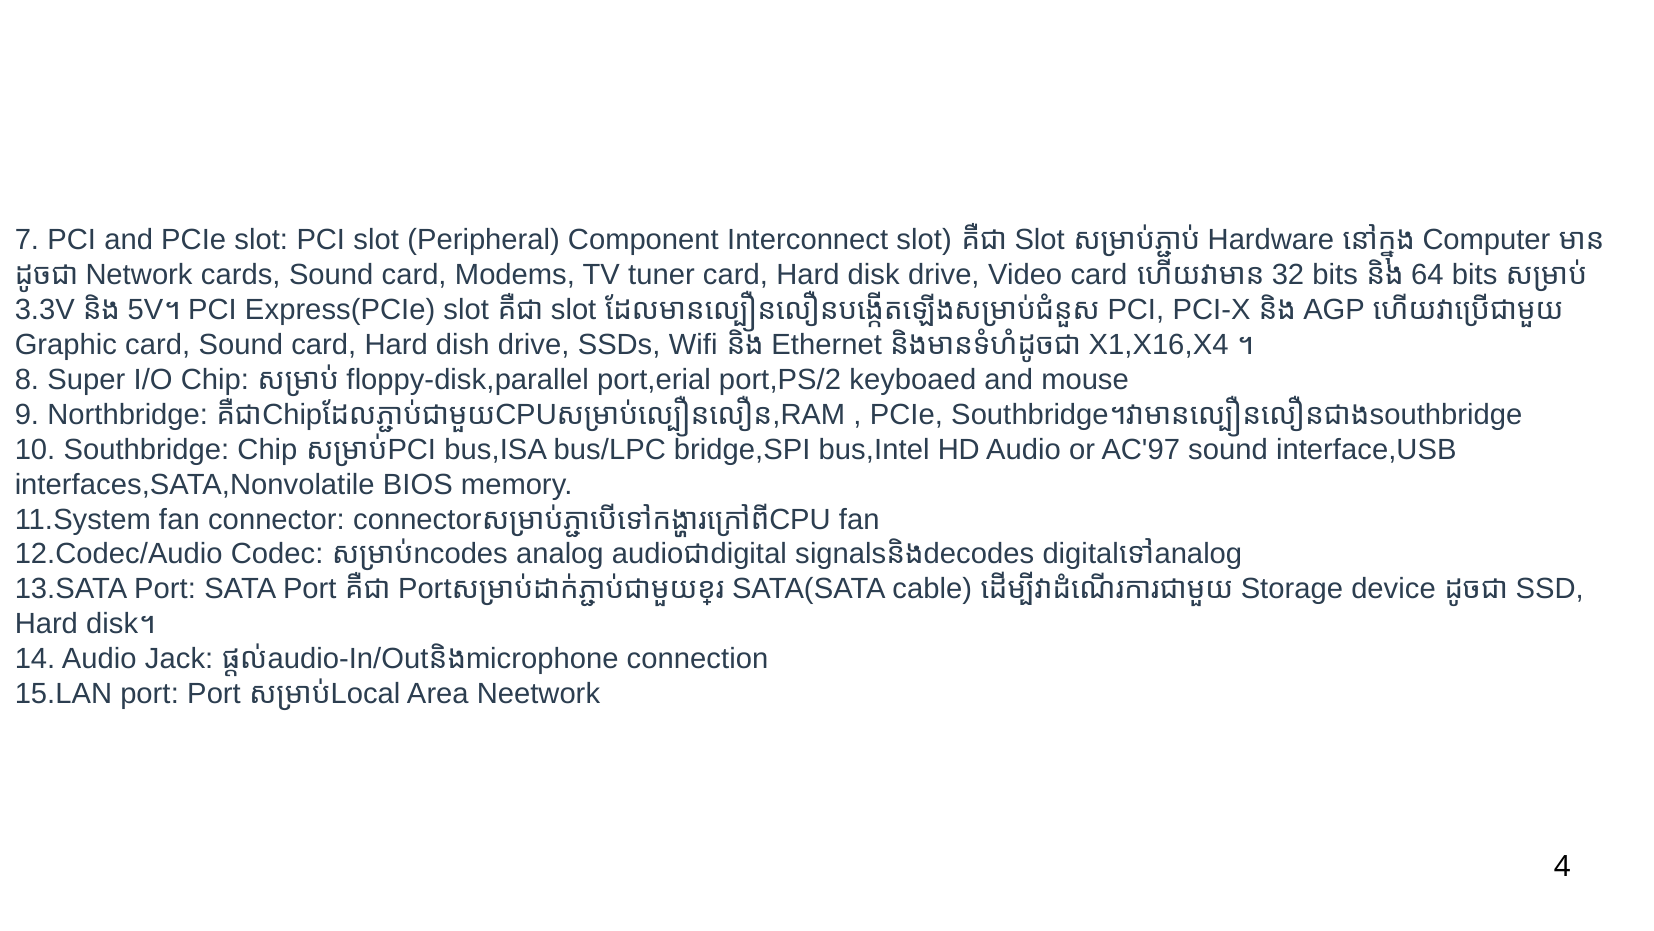

7. PCI and PCIe slot: PCI slot (Peripheral) Component Interconnect slot) គឺជា Slot​ សម្រាប់ភ្ជាប់ Hardware នៅក្នុង Computer មានដូចជា Network cards, Sound card, Modems, TV tuner card, Hard disk drive, Video card​​ ហើយវាមាន 32 bits និង 64 bits សម្រាប់ 3.3V និង 5V។ PCI Express(PCIe) slot គឺជា slot ដែលមានល្បឿនលឿនបង្កើតឡើងសម្រាប់ជំនួស​ PCI, PCI-X និង AGP ហើយវាប្រើជាមួយ Graphic card, Sound card, Hard dish drive, SSDs, Wifi និង Ethernet ​និងមានទំហំដូចជា X1,X16,X4 ។
8. Super I/O Chip: សម្រាប់ floppy-disk,parallel port,erial port,PS/2 keyboaed and mouse
9. Northbridge: គឺជាChipដែលភ្ជាប់ជាមួយCPUសម្រាប់ល្បឿនលឿន,RAM , PCIe, Southbridge។វាមានល្បឿនលឿនជាងsouthbridge
10. Southbridge: Chip សម្រាប់PCI bus,ISA bus/LPC bridge,SPI bus,Intel HD Audio or AC'97 sound interface,USB interfaces,SATA,Nonvolatile BIOS memory.
11.System fan connector: connectorសម្រាប់ភ្ជាបើទៅកង្ហារក្រៅពីCPU fan
12.Codec/Audio Codec: សម្រាប់ncodes analog audio​ជាdigital signalsនិងdecodes digitalទៅanalog
13.SATA Port: SATA Port គឺជា Port​សម្រាប់ដាក់ភ្ជាប់ជាមួយខ្សែរ​ SATA(SATA cable) ដើម្បីវាដំណើរការជាមួយ Storage device ដូចជា SSD, Hard disk។
14. Audio Jack: ផ្តល់audio-In/Outនិងmicrophone connection
15.LAN port: Port សម្រាប់Local Area Neetwork
4